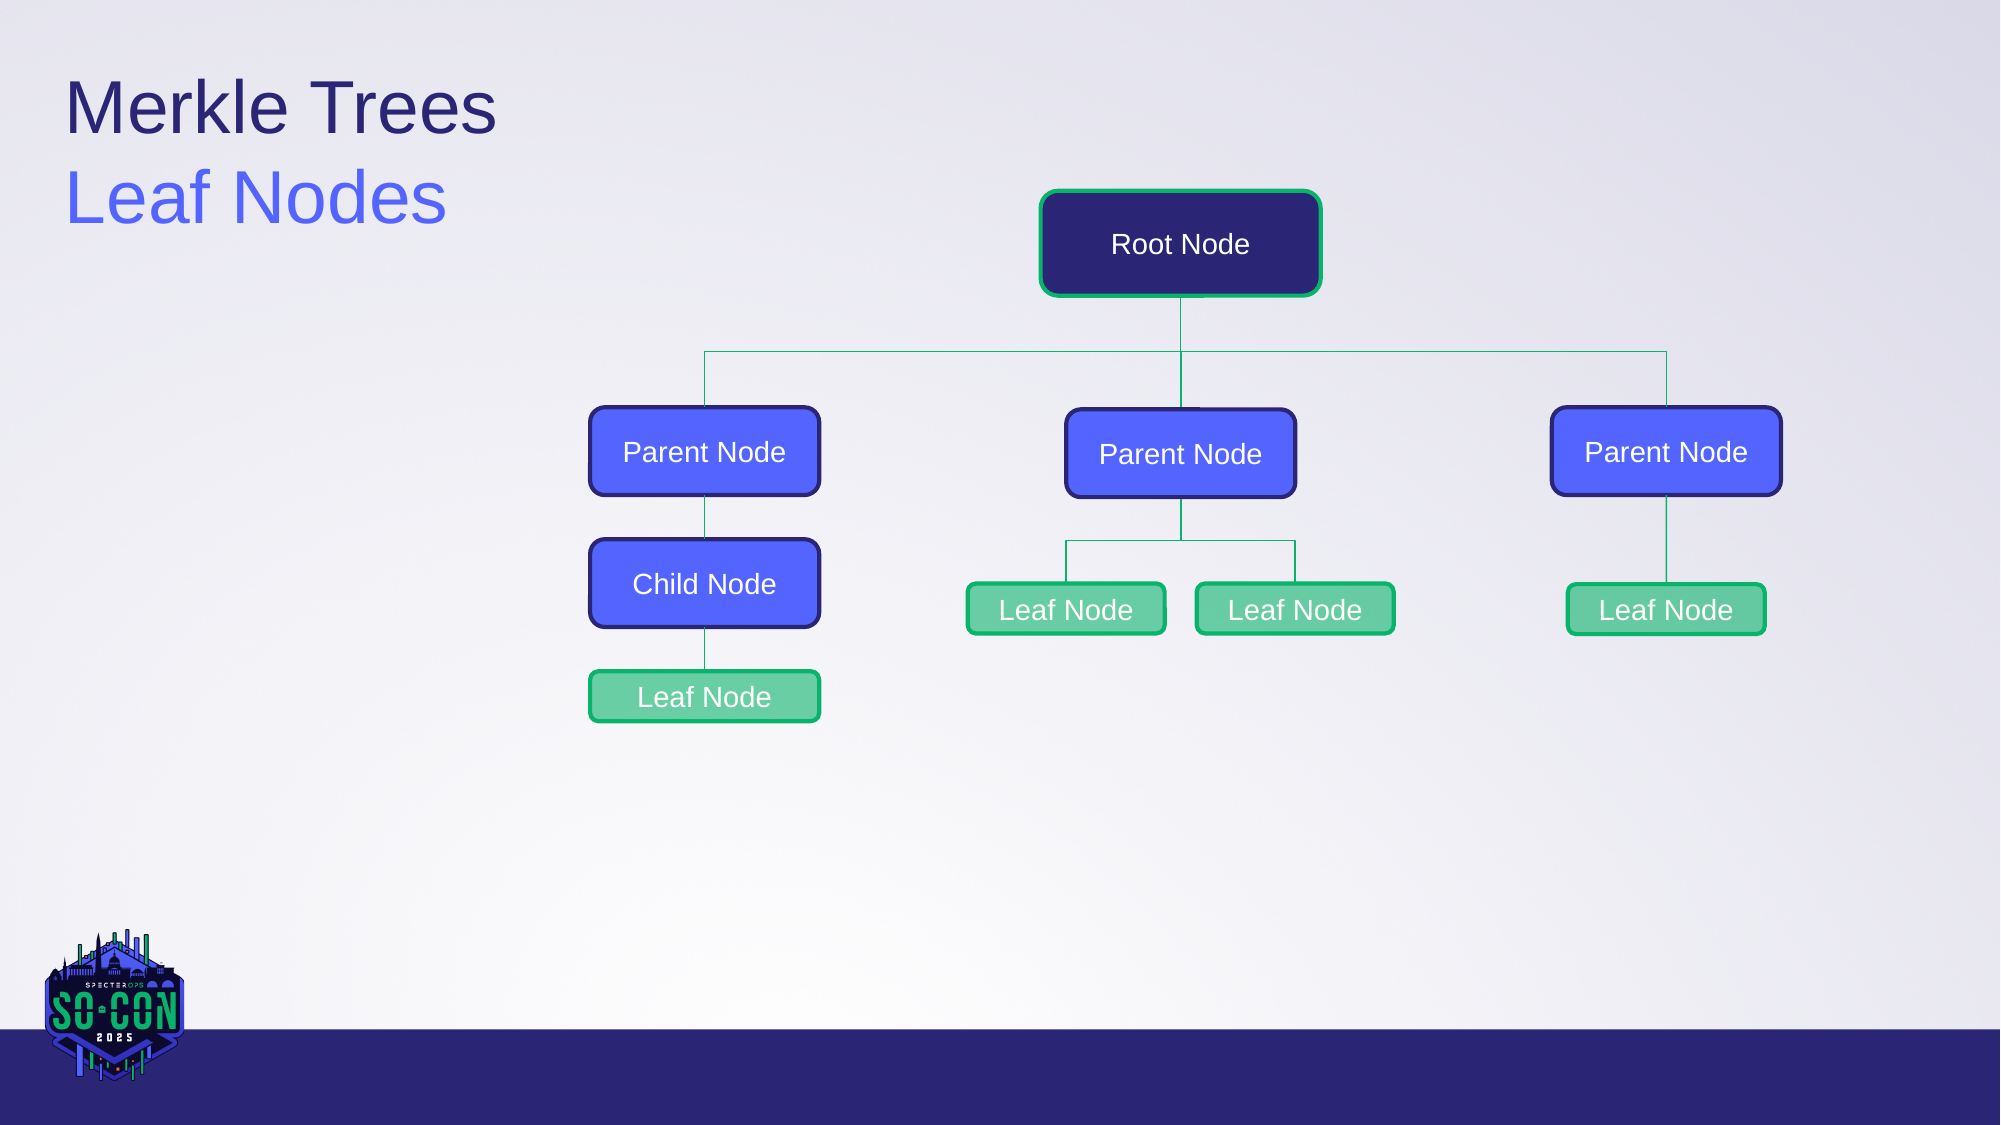

Merkle Trees
Leaf Nodes
Root Node
Parent Node
Parent Node
Parent Node
Child Node
Leaf Node
Leaf Node
Leaf Node
Leaf Node